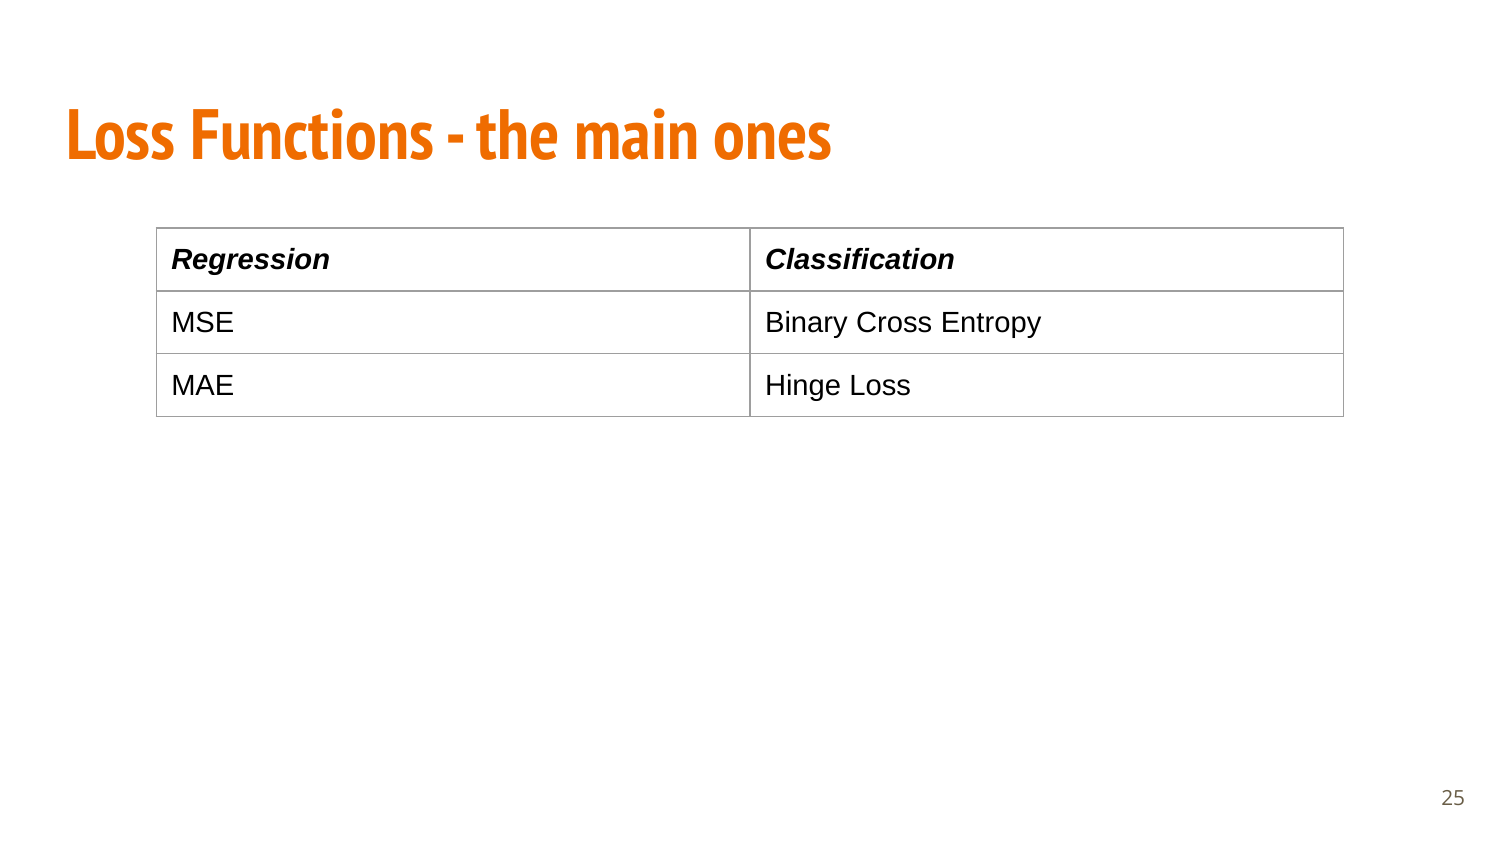

# Loss Functions - the main ones
| Regression | Classification |
| --- | --- |
| MSE | Binary Cross Entropy |
| MAE | Hinge Loss |
25